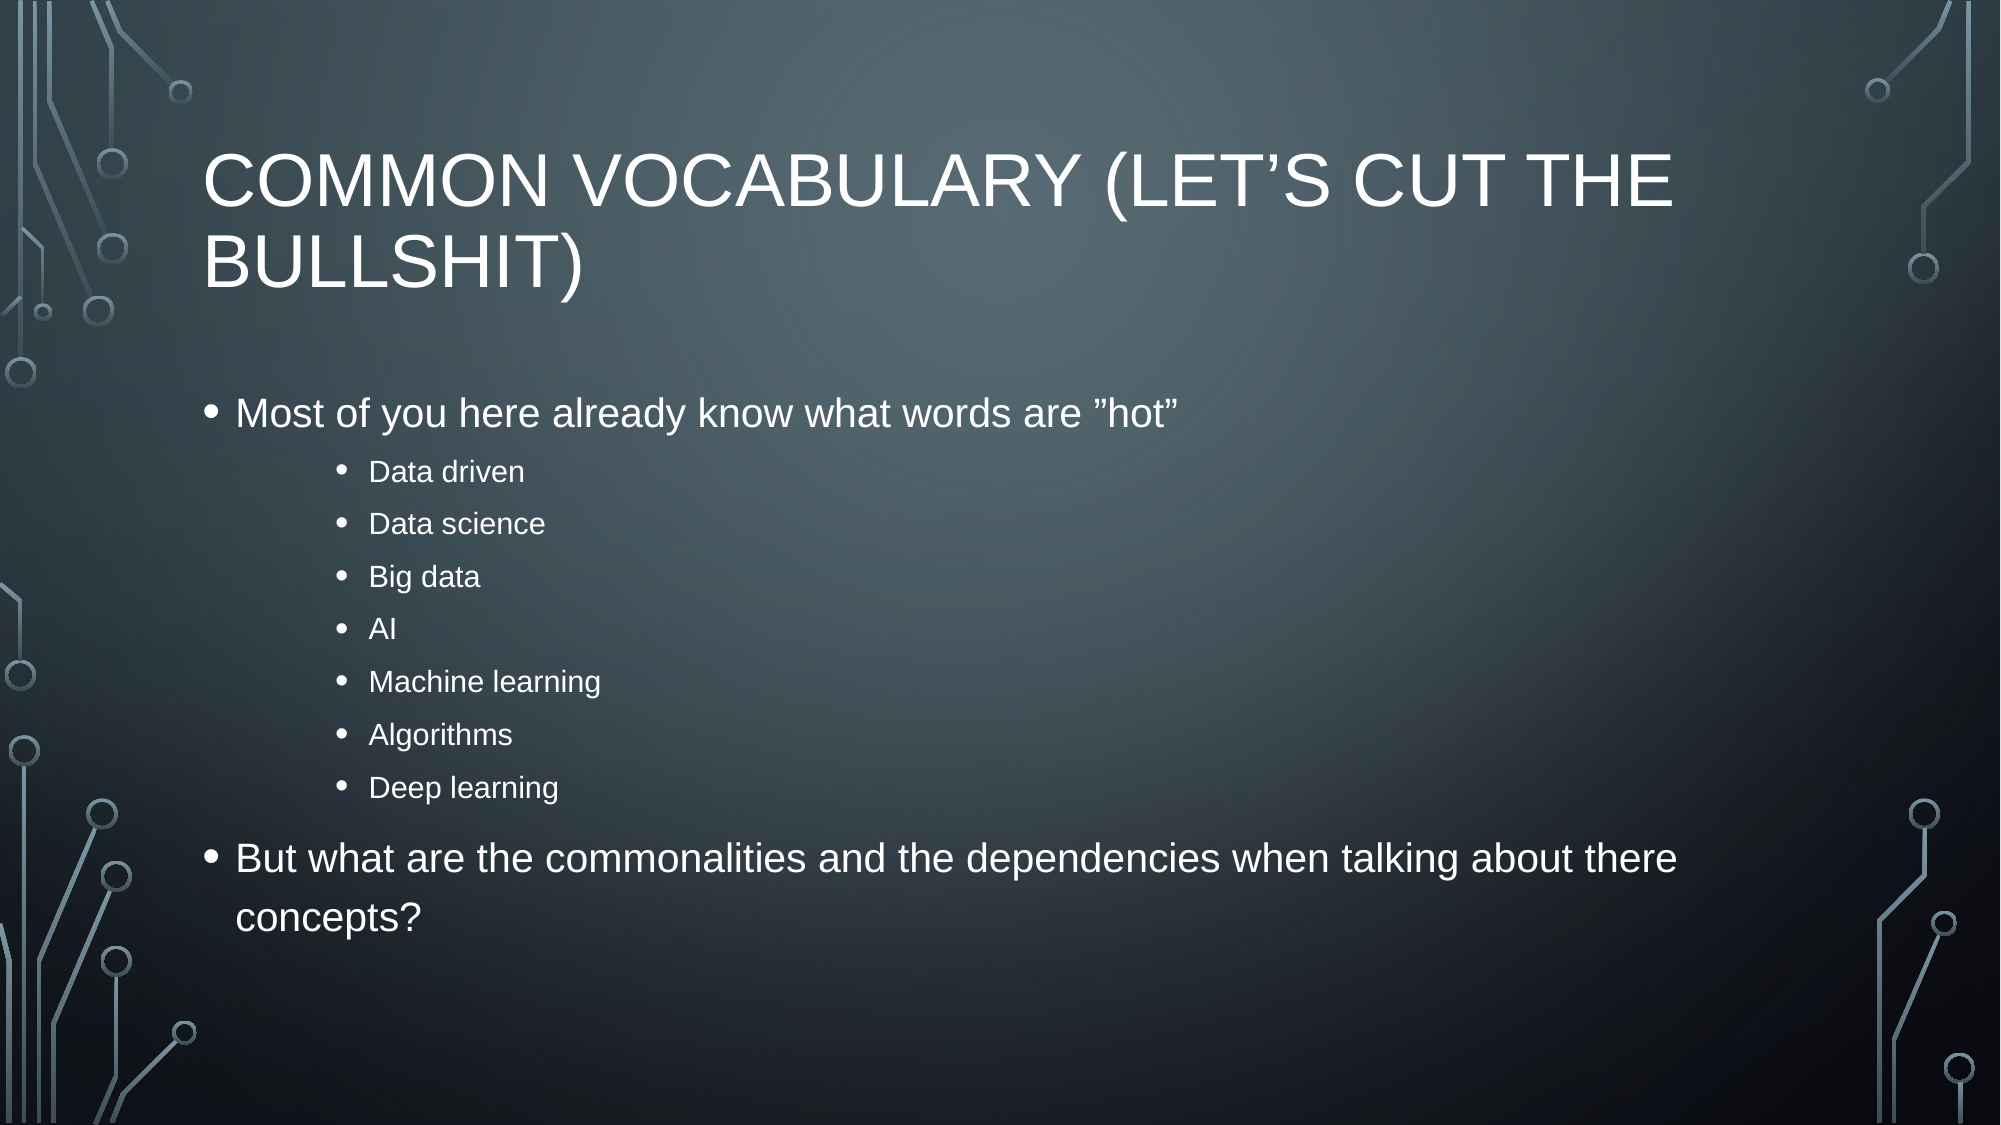

# Common vocabulary (let’s cut the bullshit)
Most of you here already know what words are ”hot”
Data driven
Data science
Big data
AI
Machine learning
Algorithms
Deep learning
But what are the commonalities and the dependencies when talking about there concepts?